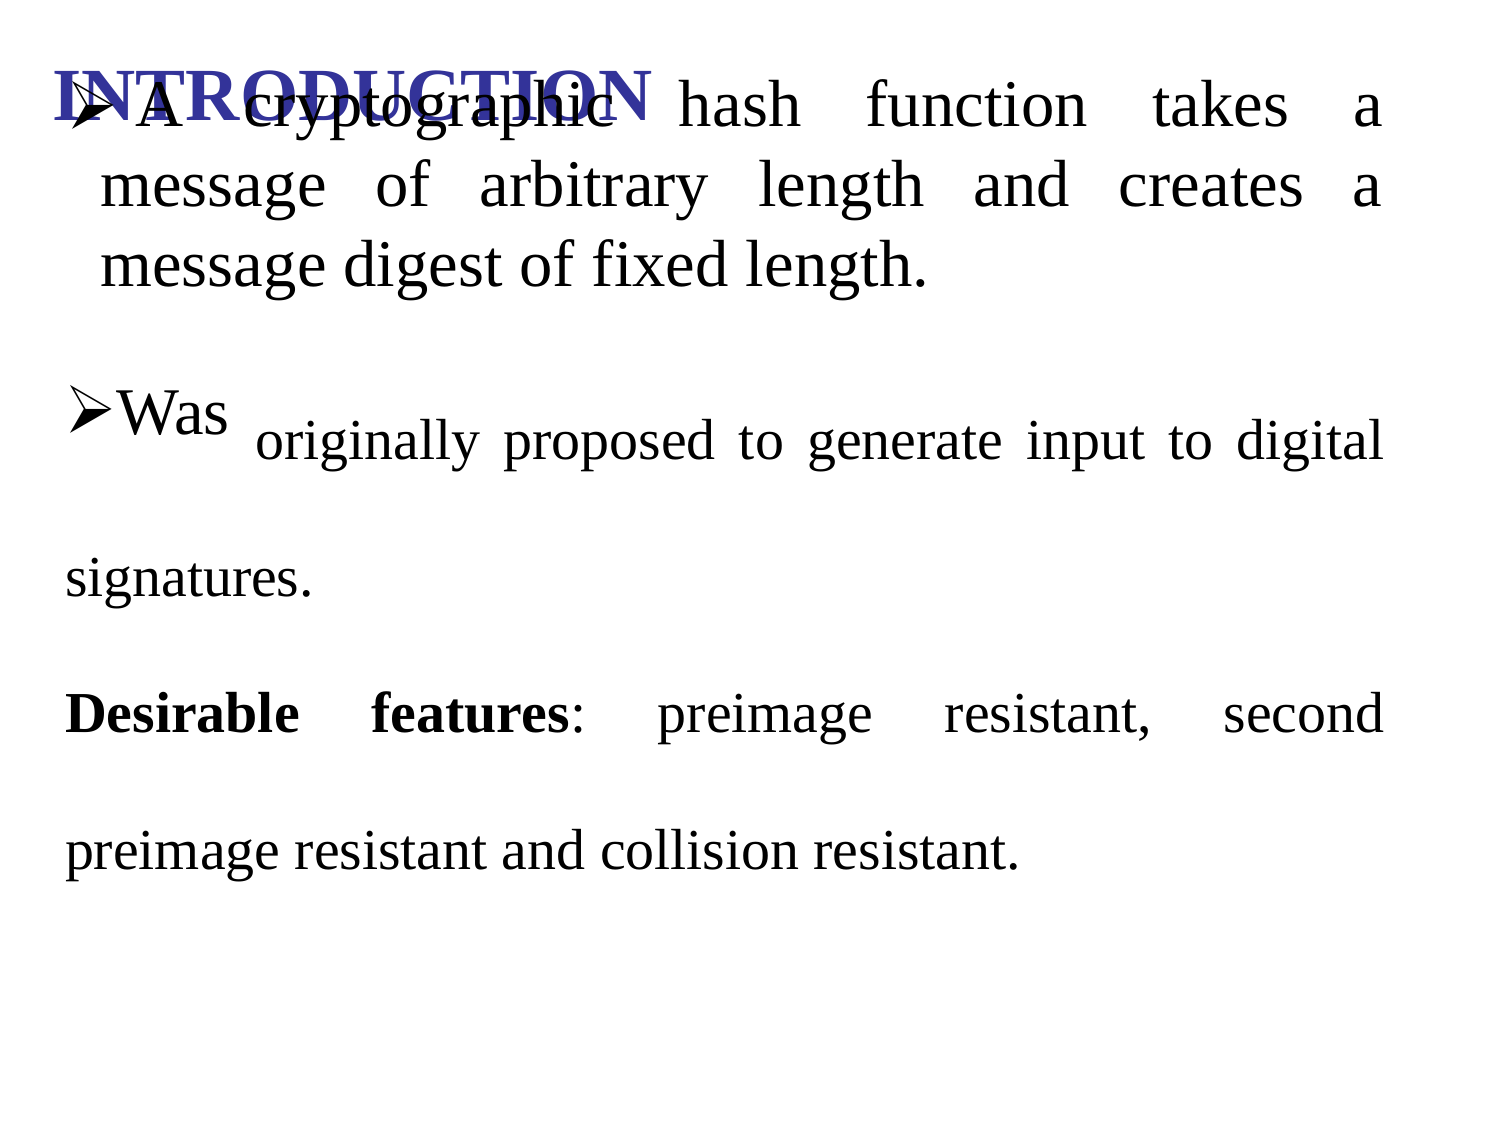

INTRODUCTION
 A cryptographic hash function takes a message of arbitrary length and creates a message digest of fixed length.

Was originally proposed to generate input to digital signatures.
Desirable features: preimage resistant, second preimage resistant and collision resistant.